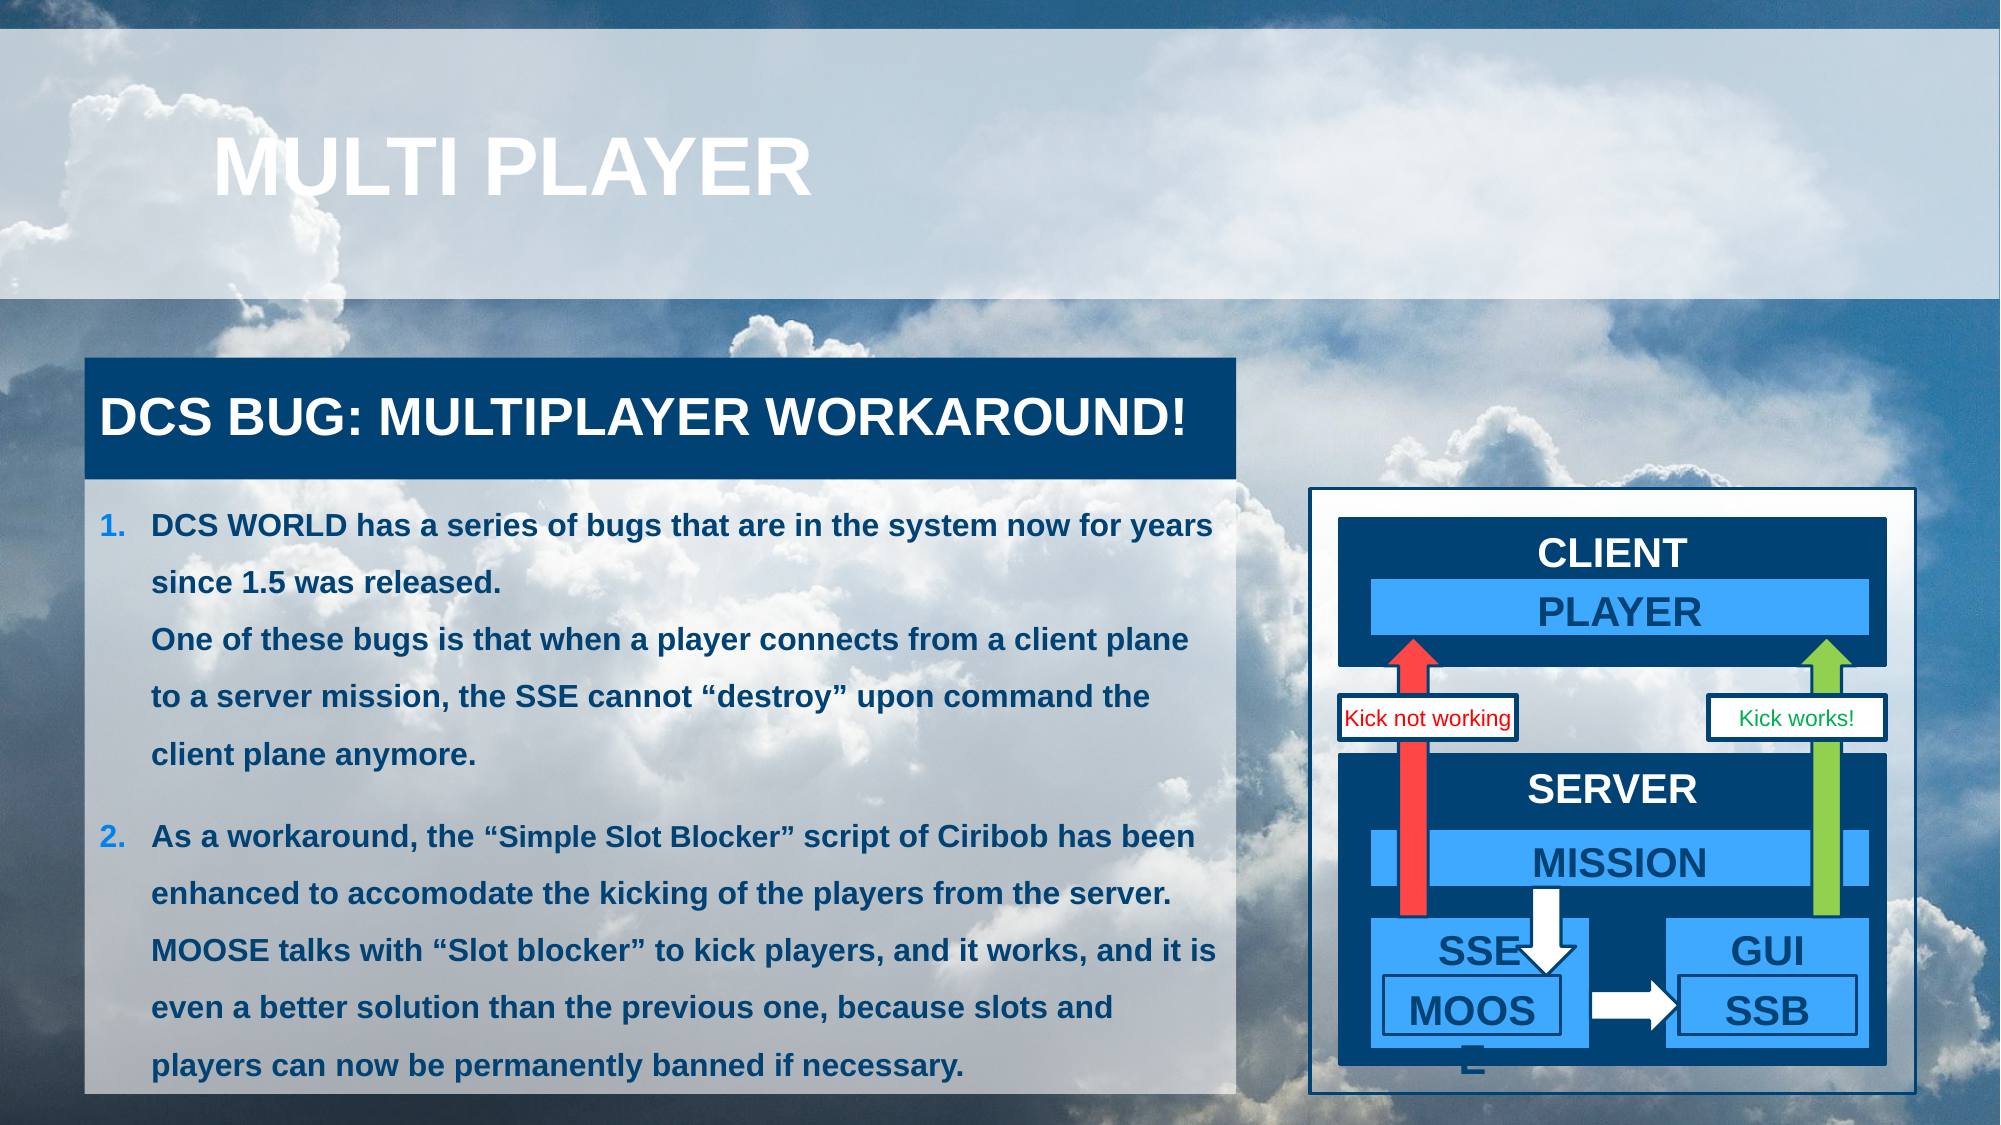

# MULTI PLAYER
DCS BUG: MULTIPLAYER WORKAROUND!
DCS WORLD has a series of bugs that are in the system now for years since 1.5 was released.
One of these bugs is that when a player connects from a client plane to a server mission, the SSE cannot “destroy” upon command the client plane anymore.
As a workaround, the “Simple Slot Blocker” script of Ciribob has been enhanced to accomodate the kicking of the players from the server. MOOSE talks with “Slot blocker” to kick players, and it works, and it is even a better solution than the previous one, because slots and players can now be permanently banned if necessary.

CLIENT

PLAYER
Kick not working
Kick works!

SERVER
MISSION

SSE
GUI
MOOSE

SSB